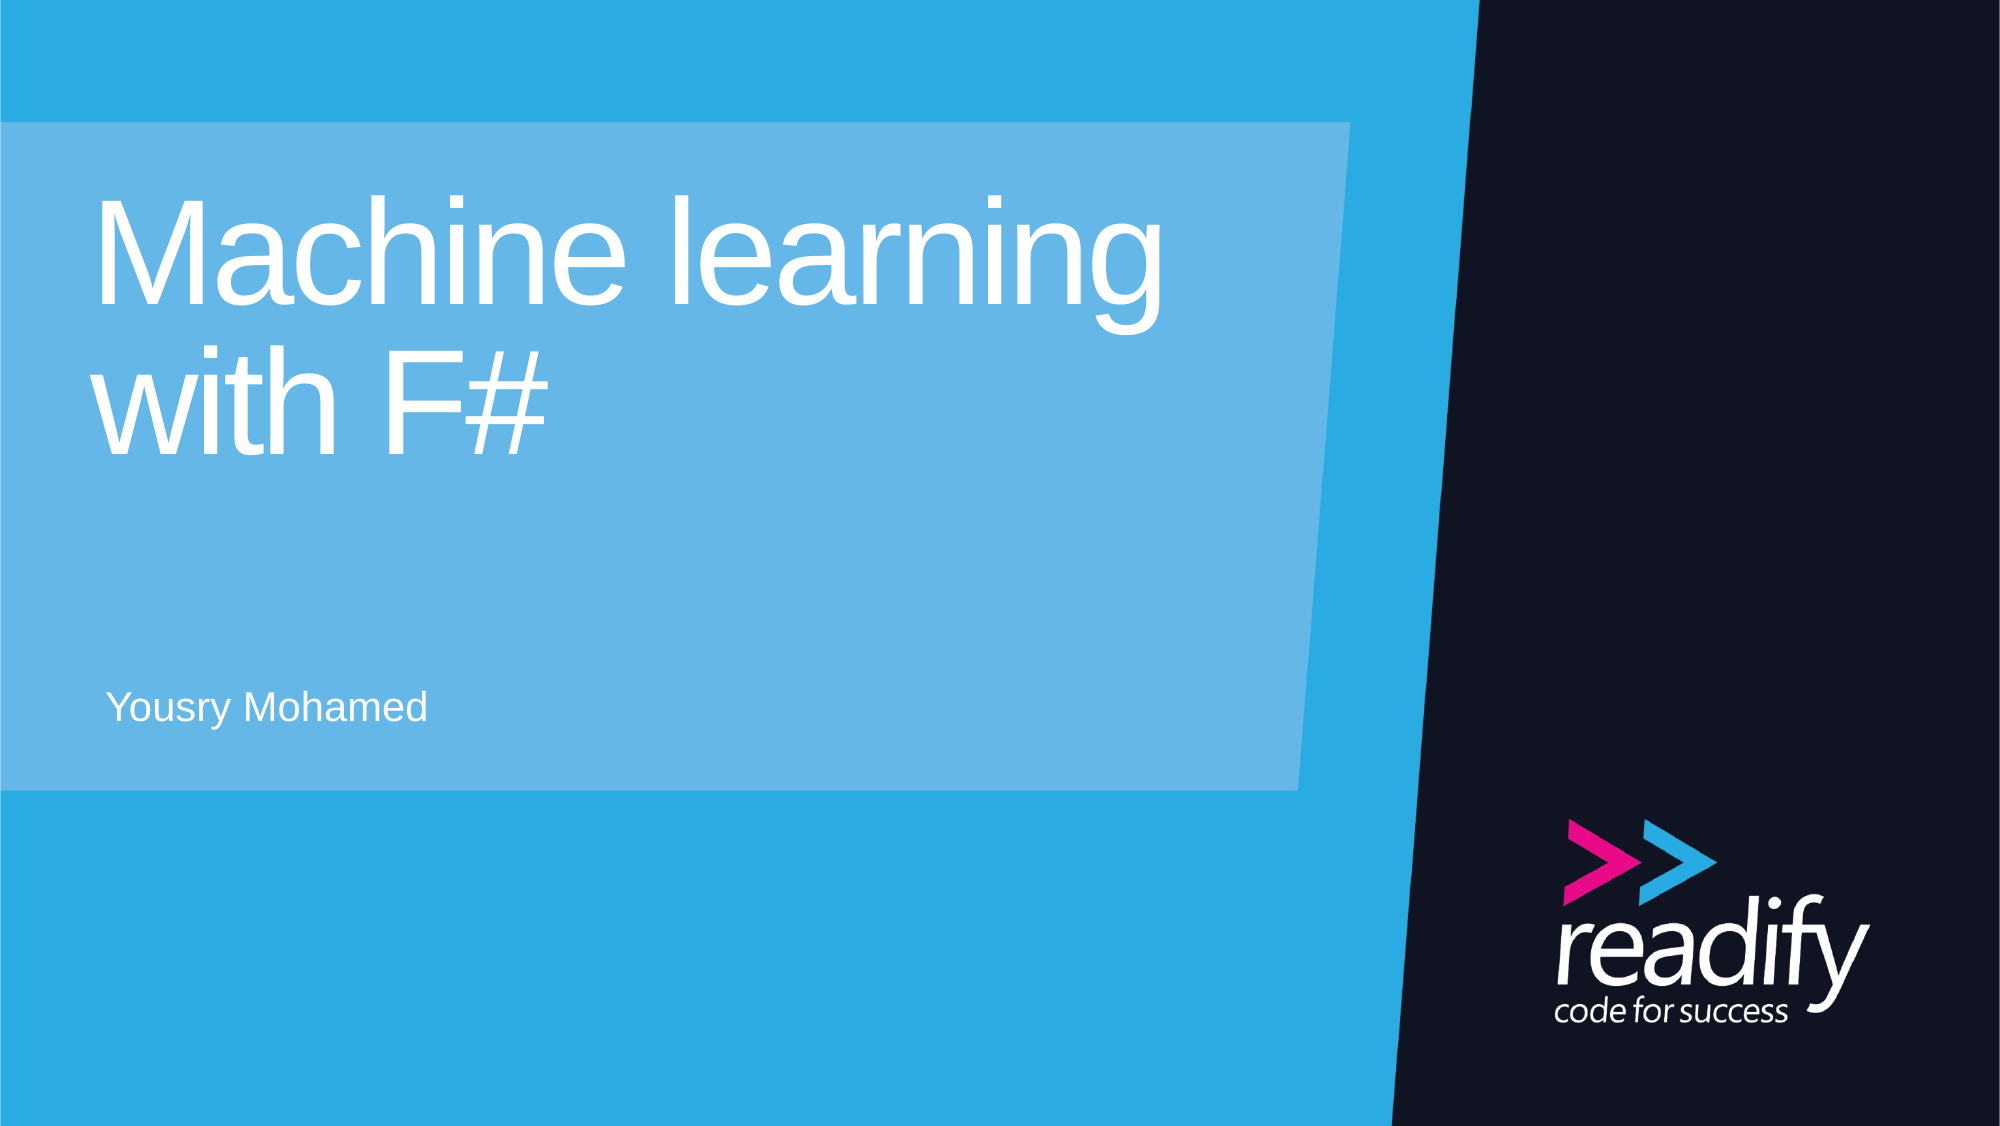

# Machine learning with F#
Yousry Mohamed